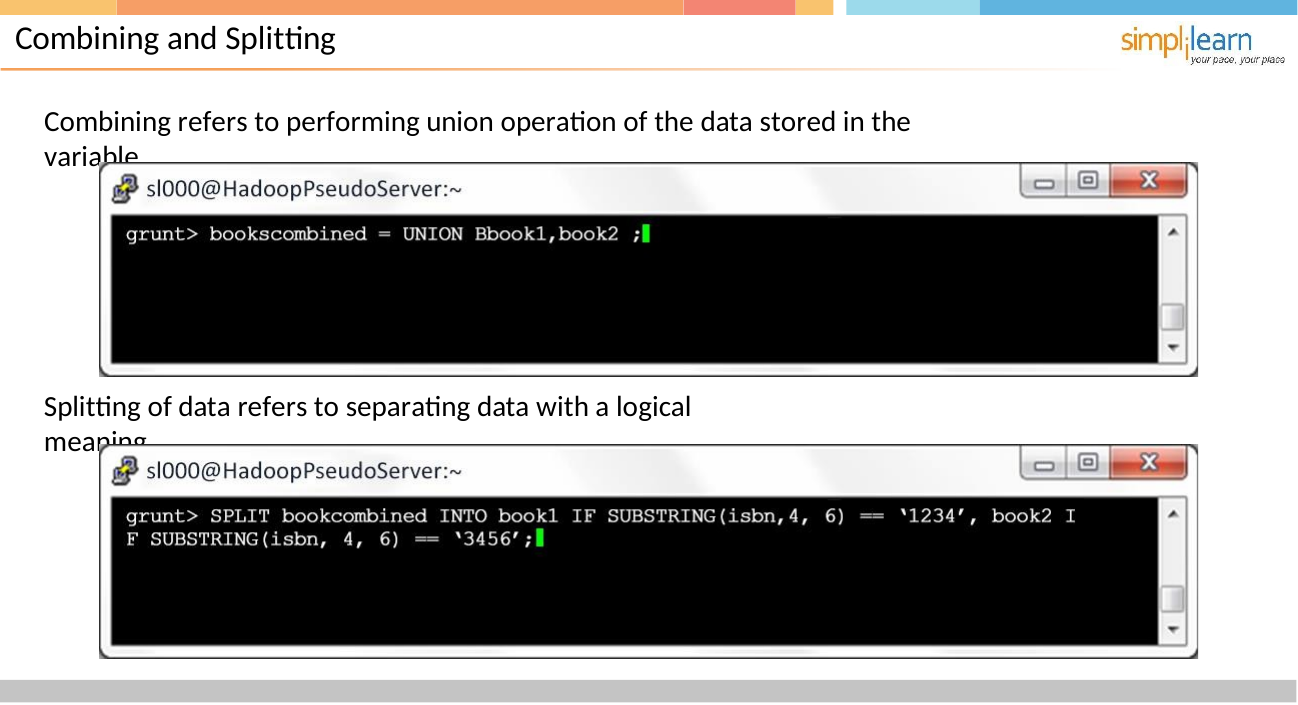

# Combining and Splitting

Combining refers to performing union operation of the data stored in the variable.

Splitting of data refers to separating data with a logical meaning.